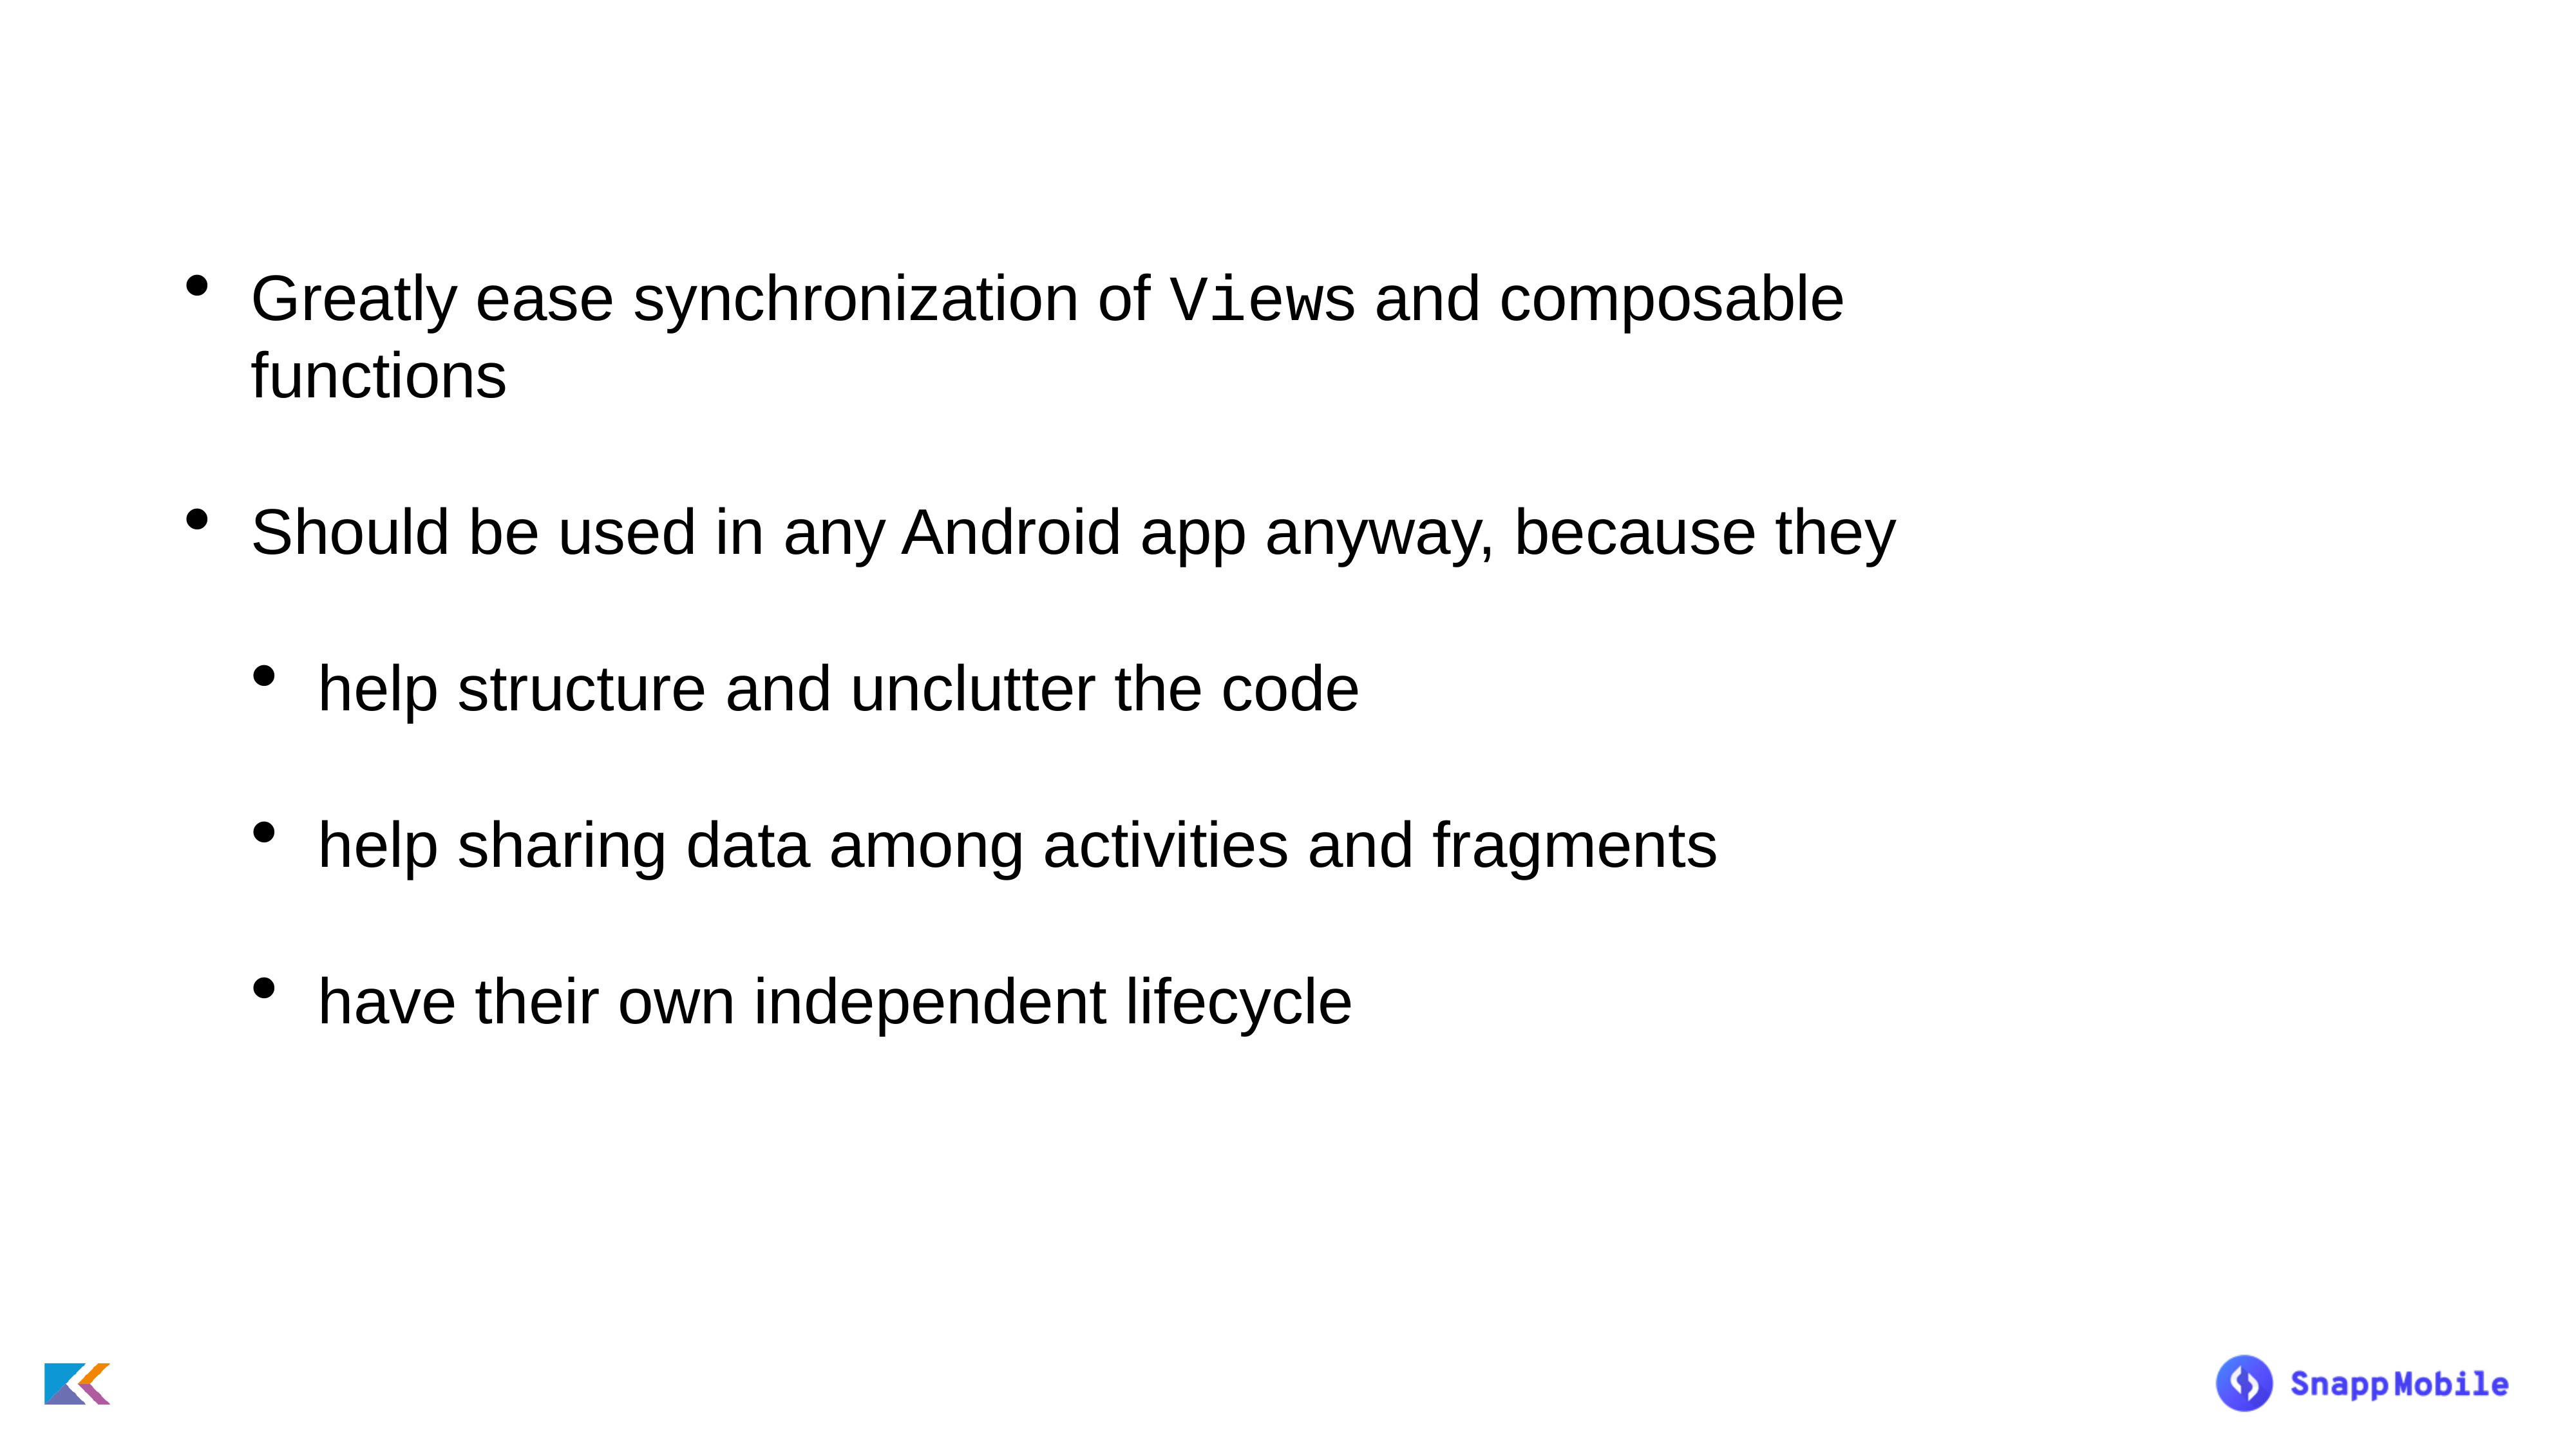

Greatly ease synchronization of Views and composable functions
Should be used in any Android app anyway, because they
help structure and unclutter the code
help sharing data among activities and fragments
have their own independent lifecycle